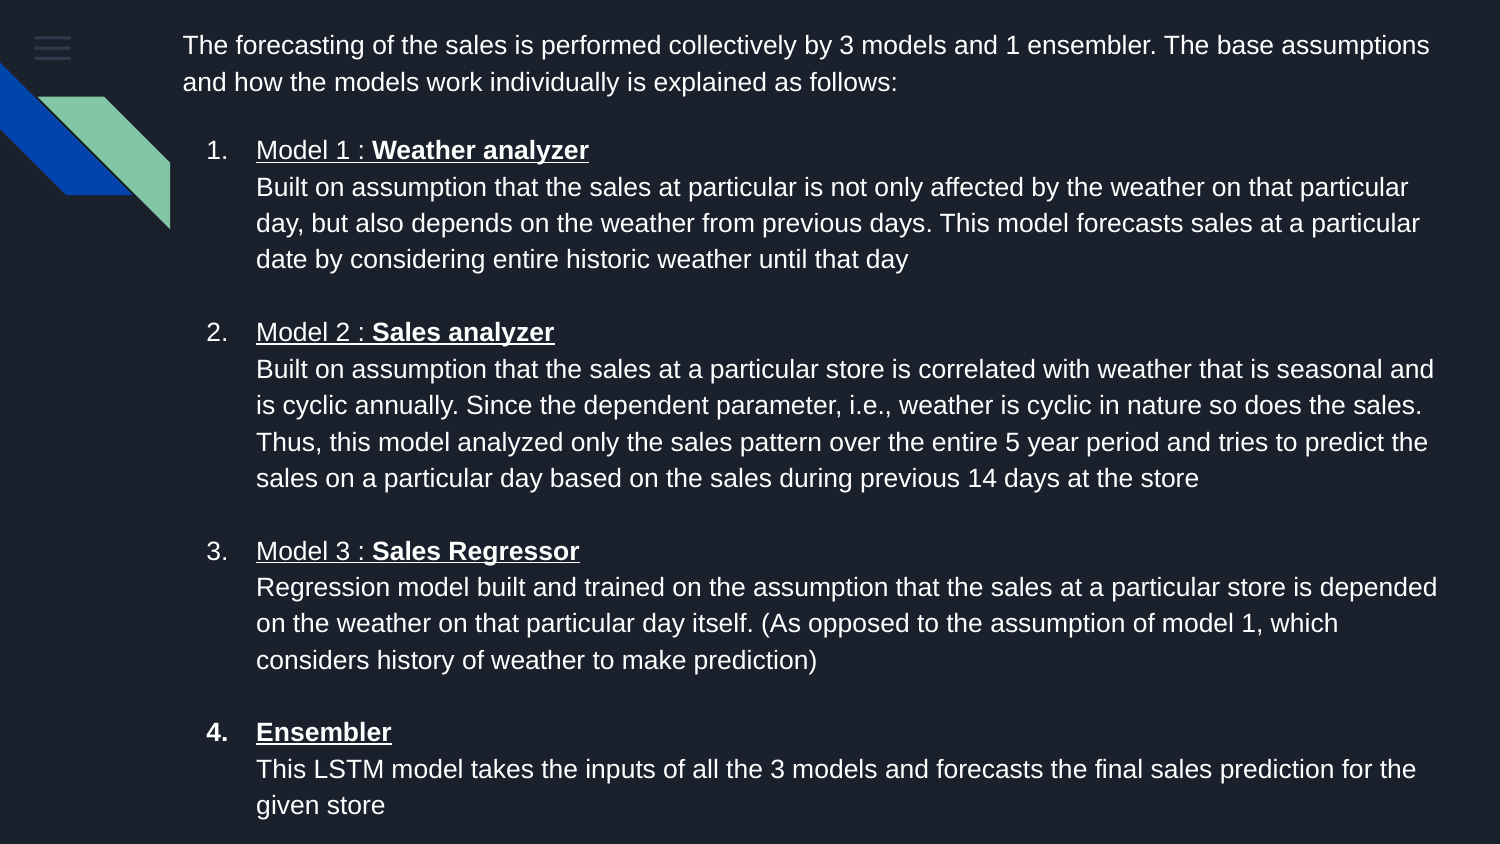

The forecasting of the sales is performed collectively by 3 models and 1 ensembler. The base assumptions and how the models work individually is explained as follows:
Model 1 : Weather analyzer
Built on assumption that the sales at particular is not only affected by the weather on that particular day, but also depends on the weather from previous days. This model forecasts sales at a particular date by considering entire historic weather until that day
Model 2 : Sales analyzer
Built on assumption that the sales at a particular store is correlated with weather that is seasonal and is cyclic annually. Since the dependent parameter, i.e., weather is cyclic in nature so does the sales. Thus, this model analyzed only the sales pattern over the entire 5 year period and tries to predict the sales on a particular day based on the sales during previous 14 days at the store
Model 3 : Sales Regressor
Regression model built and trained on the assumption that the sales at a particular store is depended on the weather on that particular day itself. (As opposed to the assumption of model 1, which considers history of weather to make prediction)
Ensembler
This LSTM model takes the inputs of all the 3 models and forecasts the final sales prediction for the given store